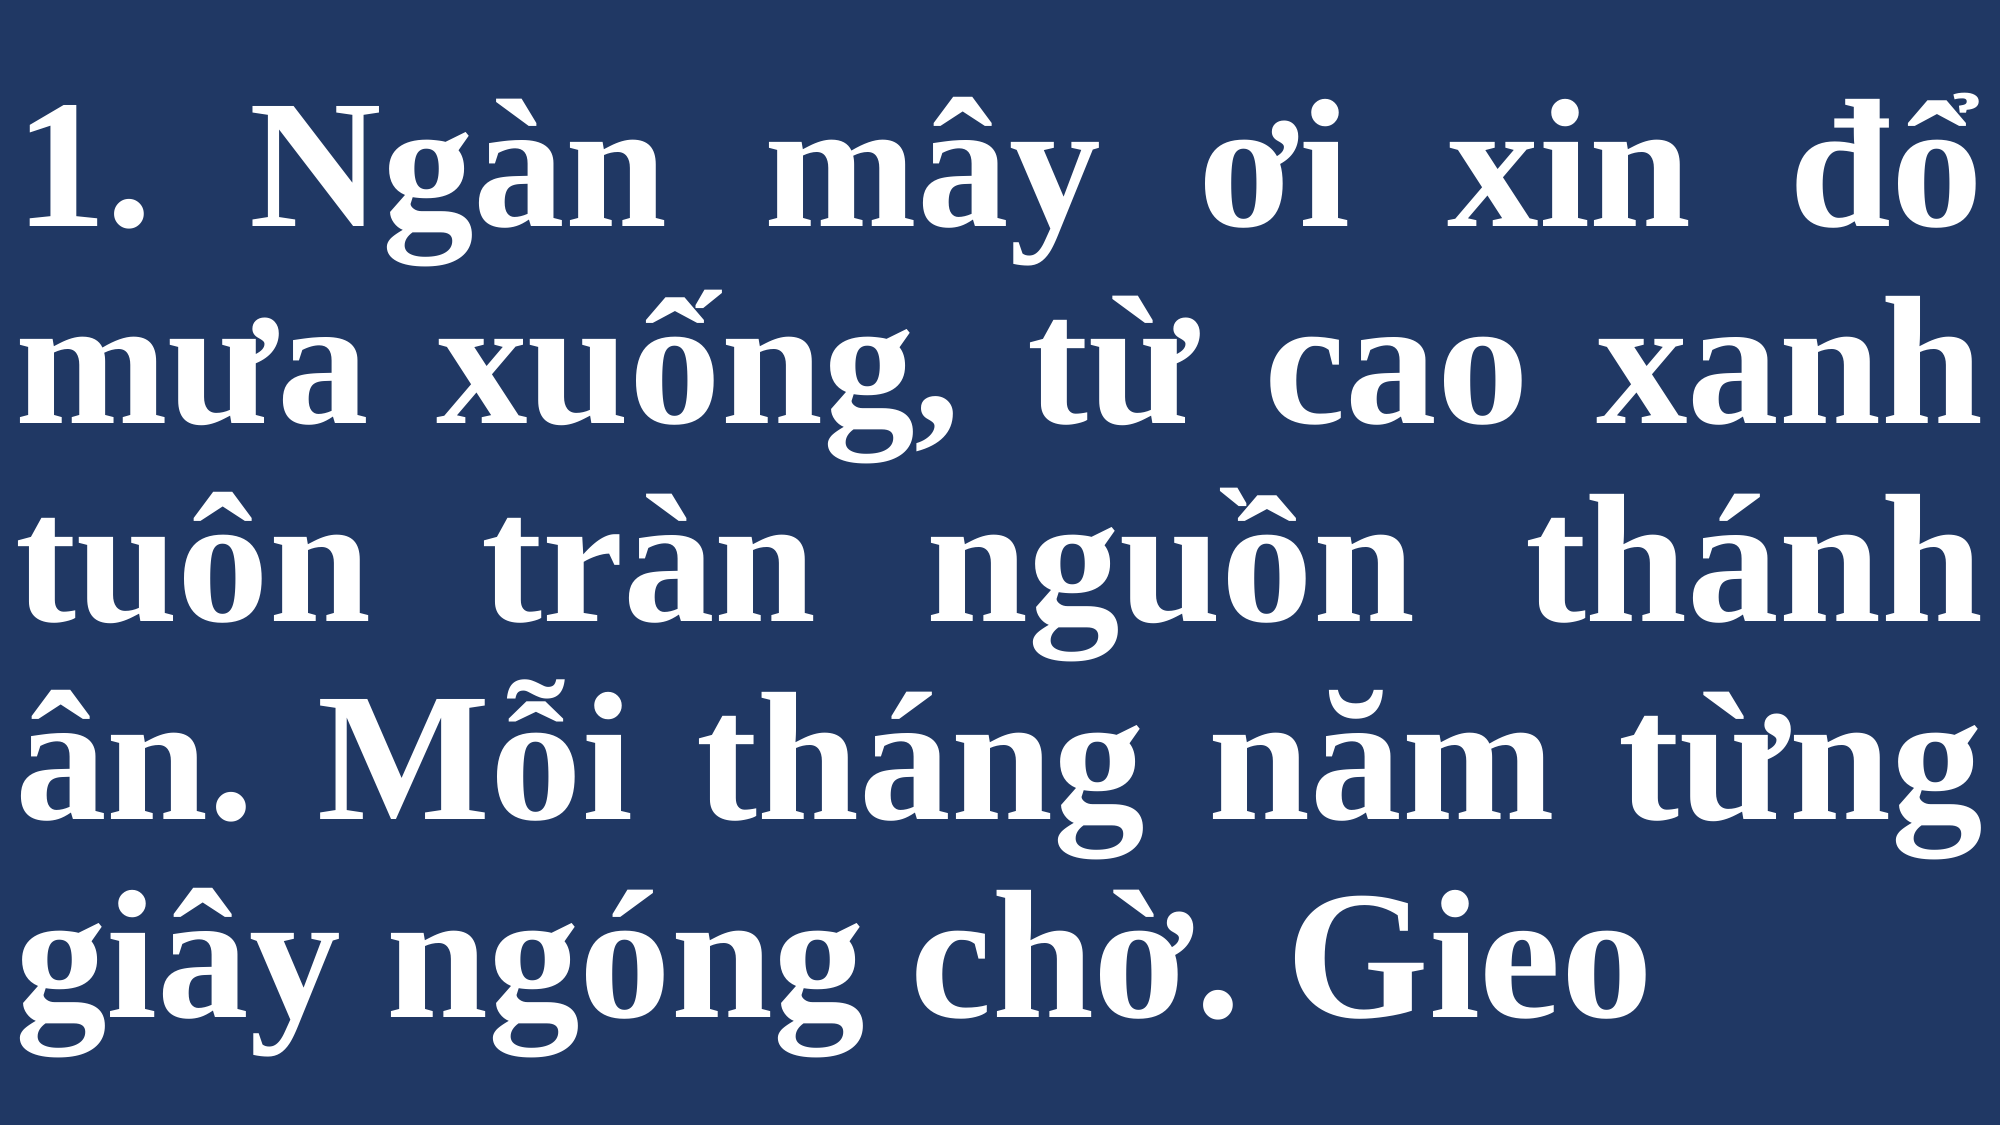

# 1. Ngàn mây ơi xin đổ mưa xuống, từ cao xanh tuôn tràn nguồn thánh ân. Mỗi tháng năm từng giây ngóng chờ. Gieo